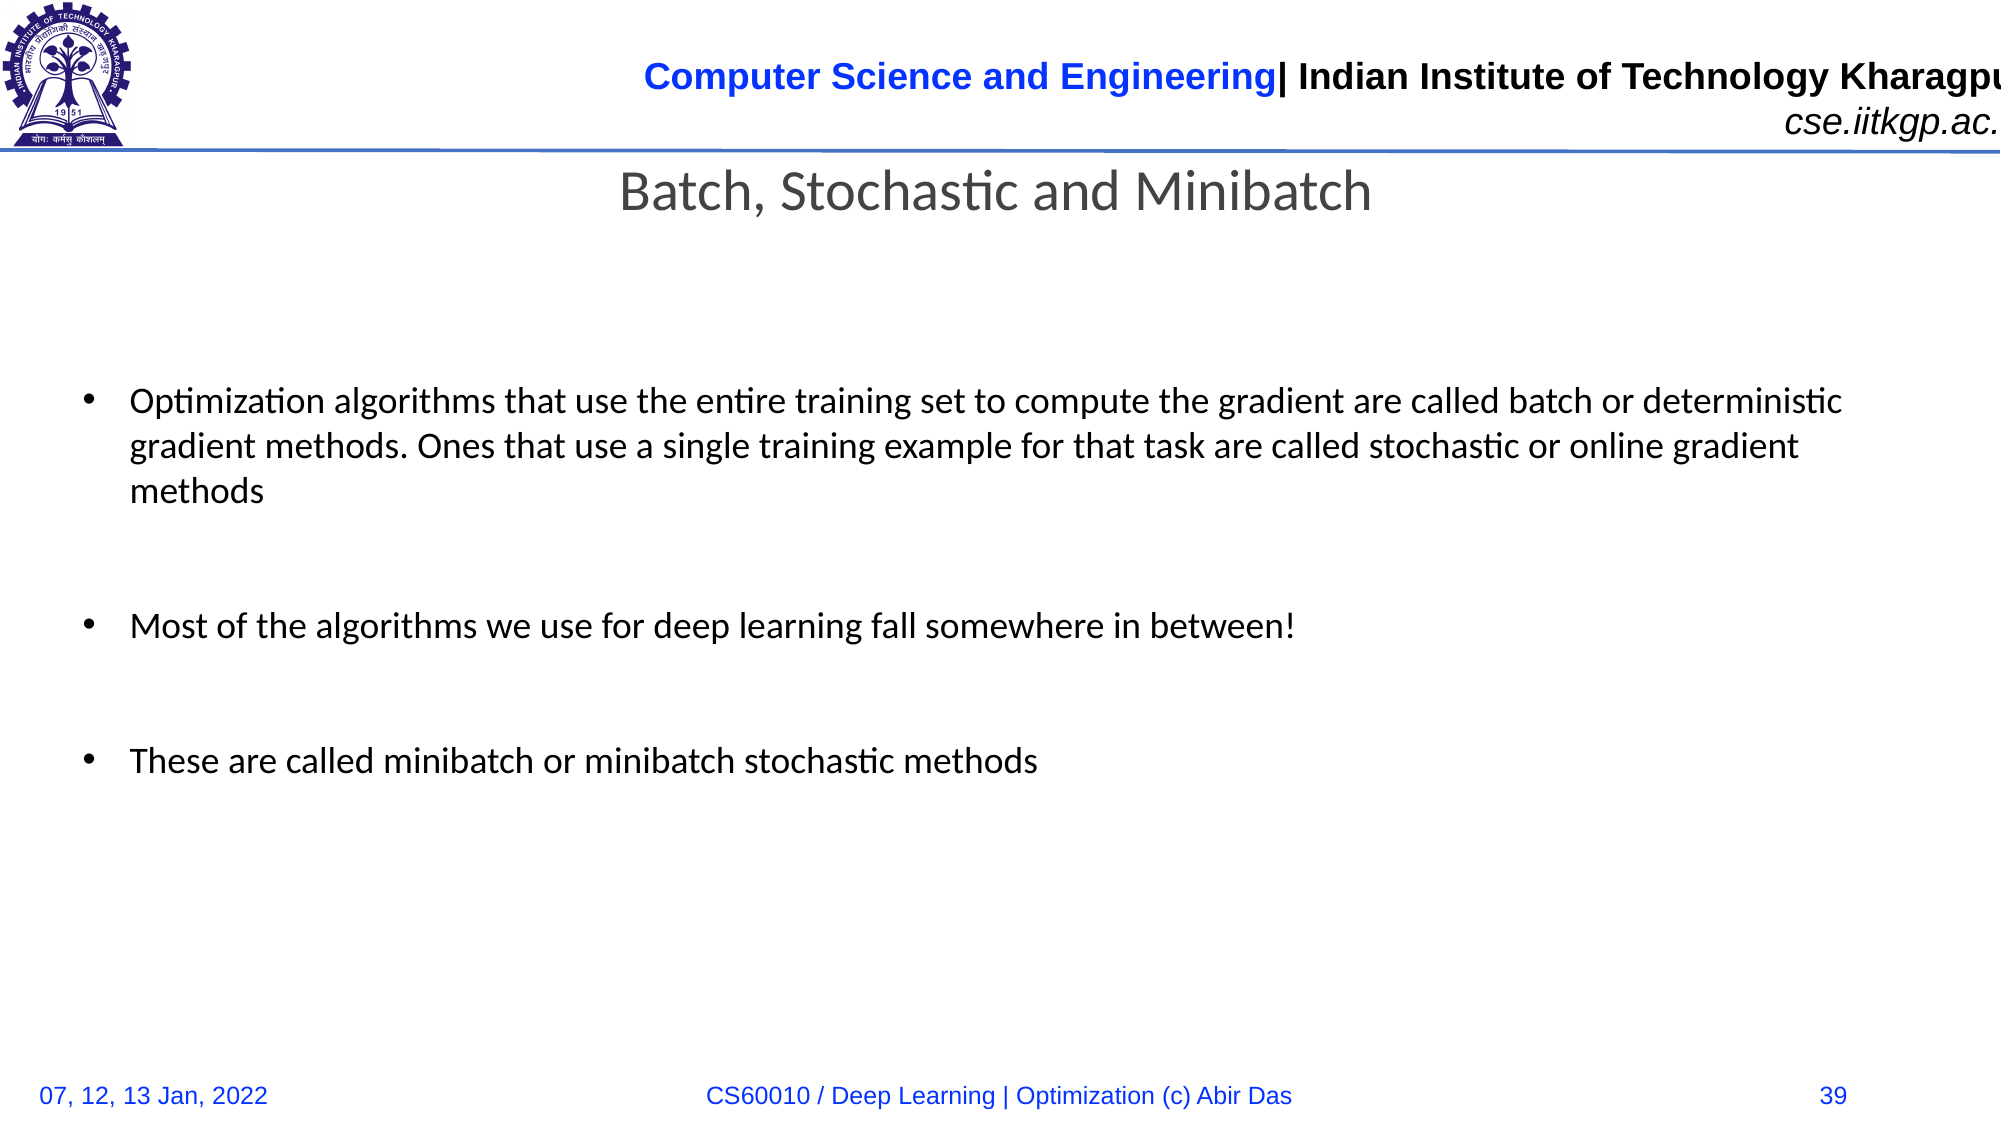

Batch, Stochastic and Minibatch
Optimization algorithms that use the entire training set to compute the gradient are called batch or deterministic gradient methods. Ones that use a single training example for that task are called stochastic or online gradient methods

Most of the algorithms we use for deep learning fall somewhere in between!

These are called minibatch or minibatch stochastic methods
07, 12, 13 Jan, 2022
CS60010 / Deep Learning | Optimization (c) Abir Das
39